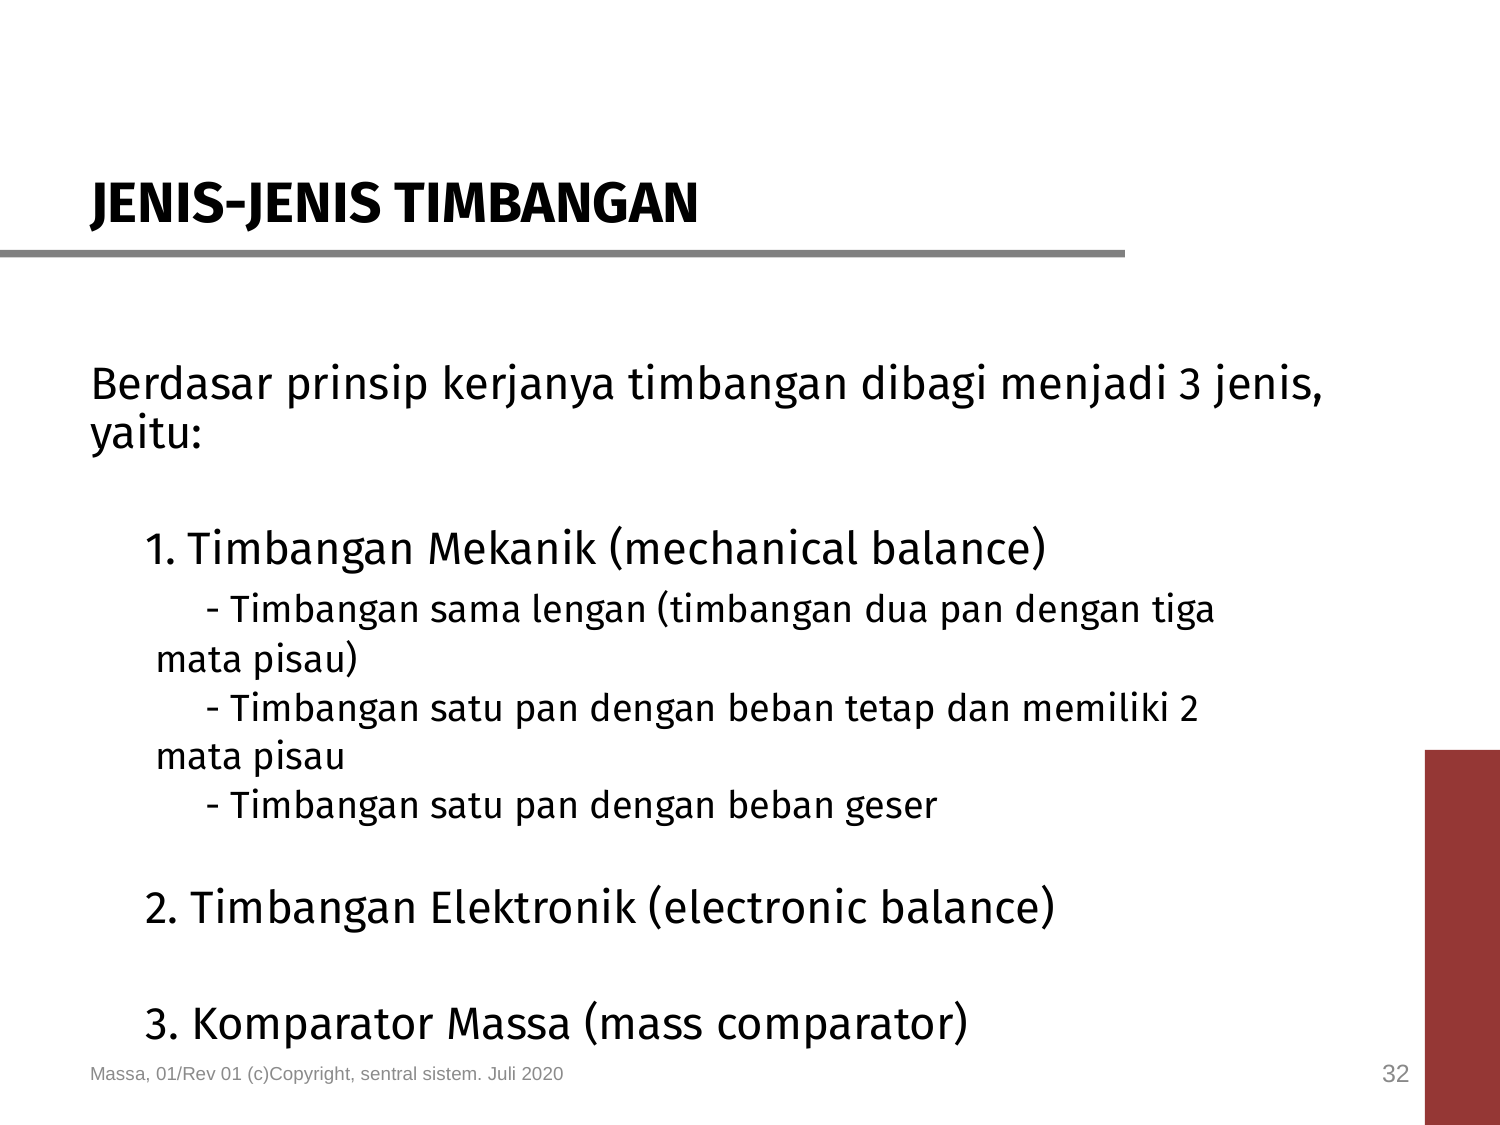

JENIS-JENIS TIMBANGAN

Berdasar prinsip kerjanya timbangan dibagi menjadi 3 jenis, yaitu:

	1. Timbangan Mekanik (mechanical balance)
	     - Timbangan sama lengan (timbangan dua pan dengan tiga
		 mata pisau)
	      - Timbangan satu pan dengan beban tetap dan memiliki 2
		 mata pisau
	      - Timbangan satu pan dengan beban geser

	2. Timbangan Elektronik (electronic balance)

	3. Komparator Massa (mass comparator)

Massa, 01/Rev 01 (c)Copyright, sentral sistem. Juli 2020
32